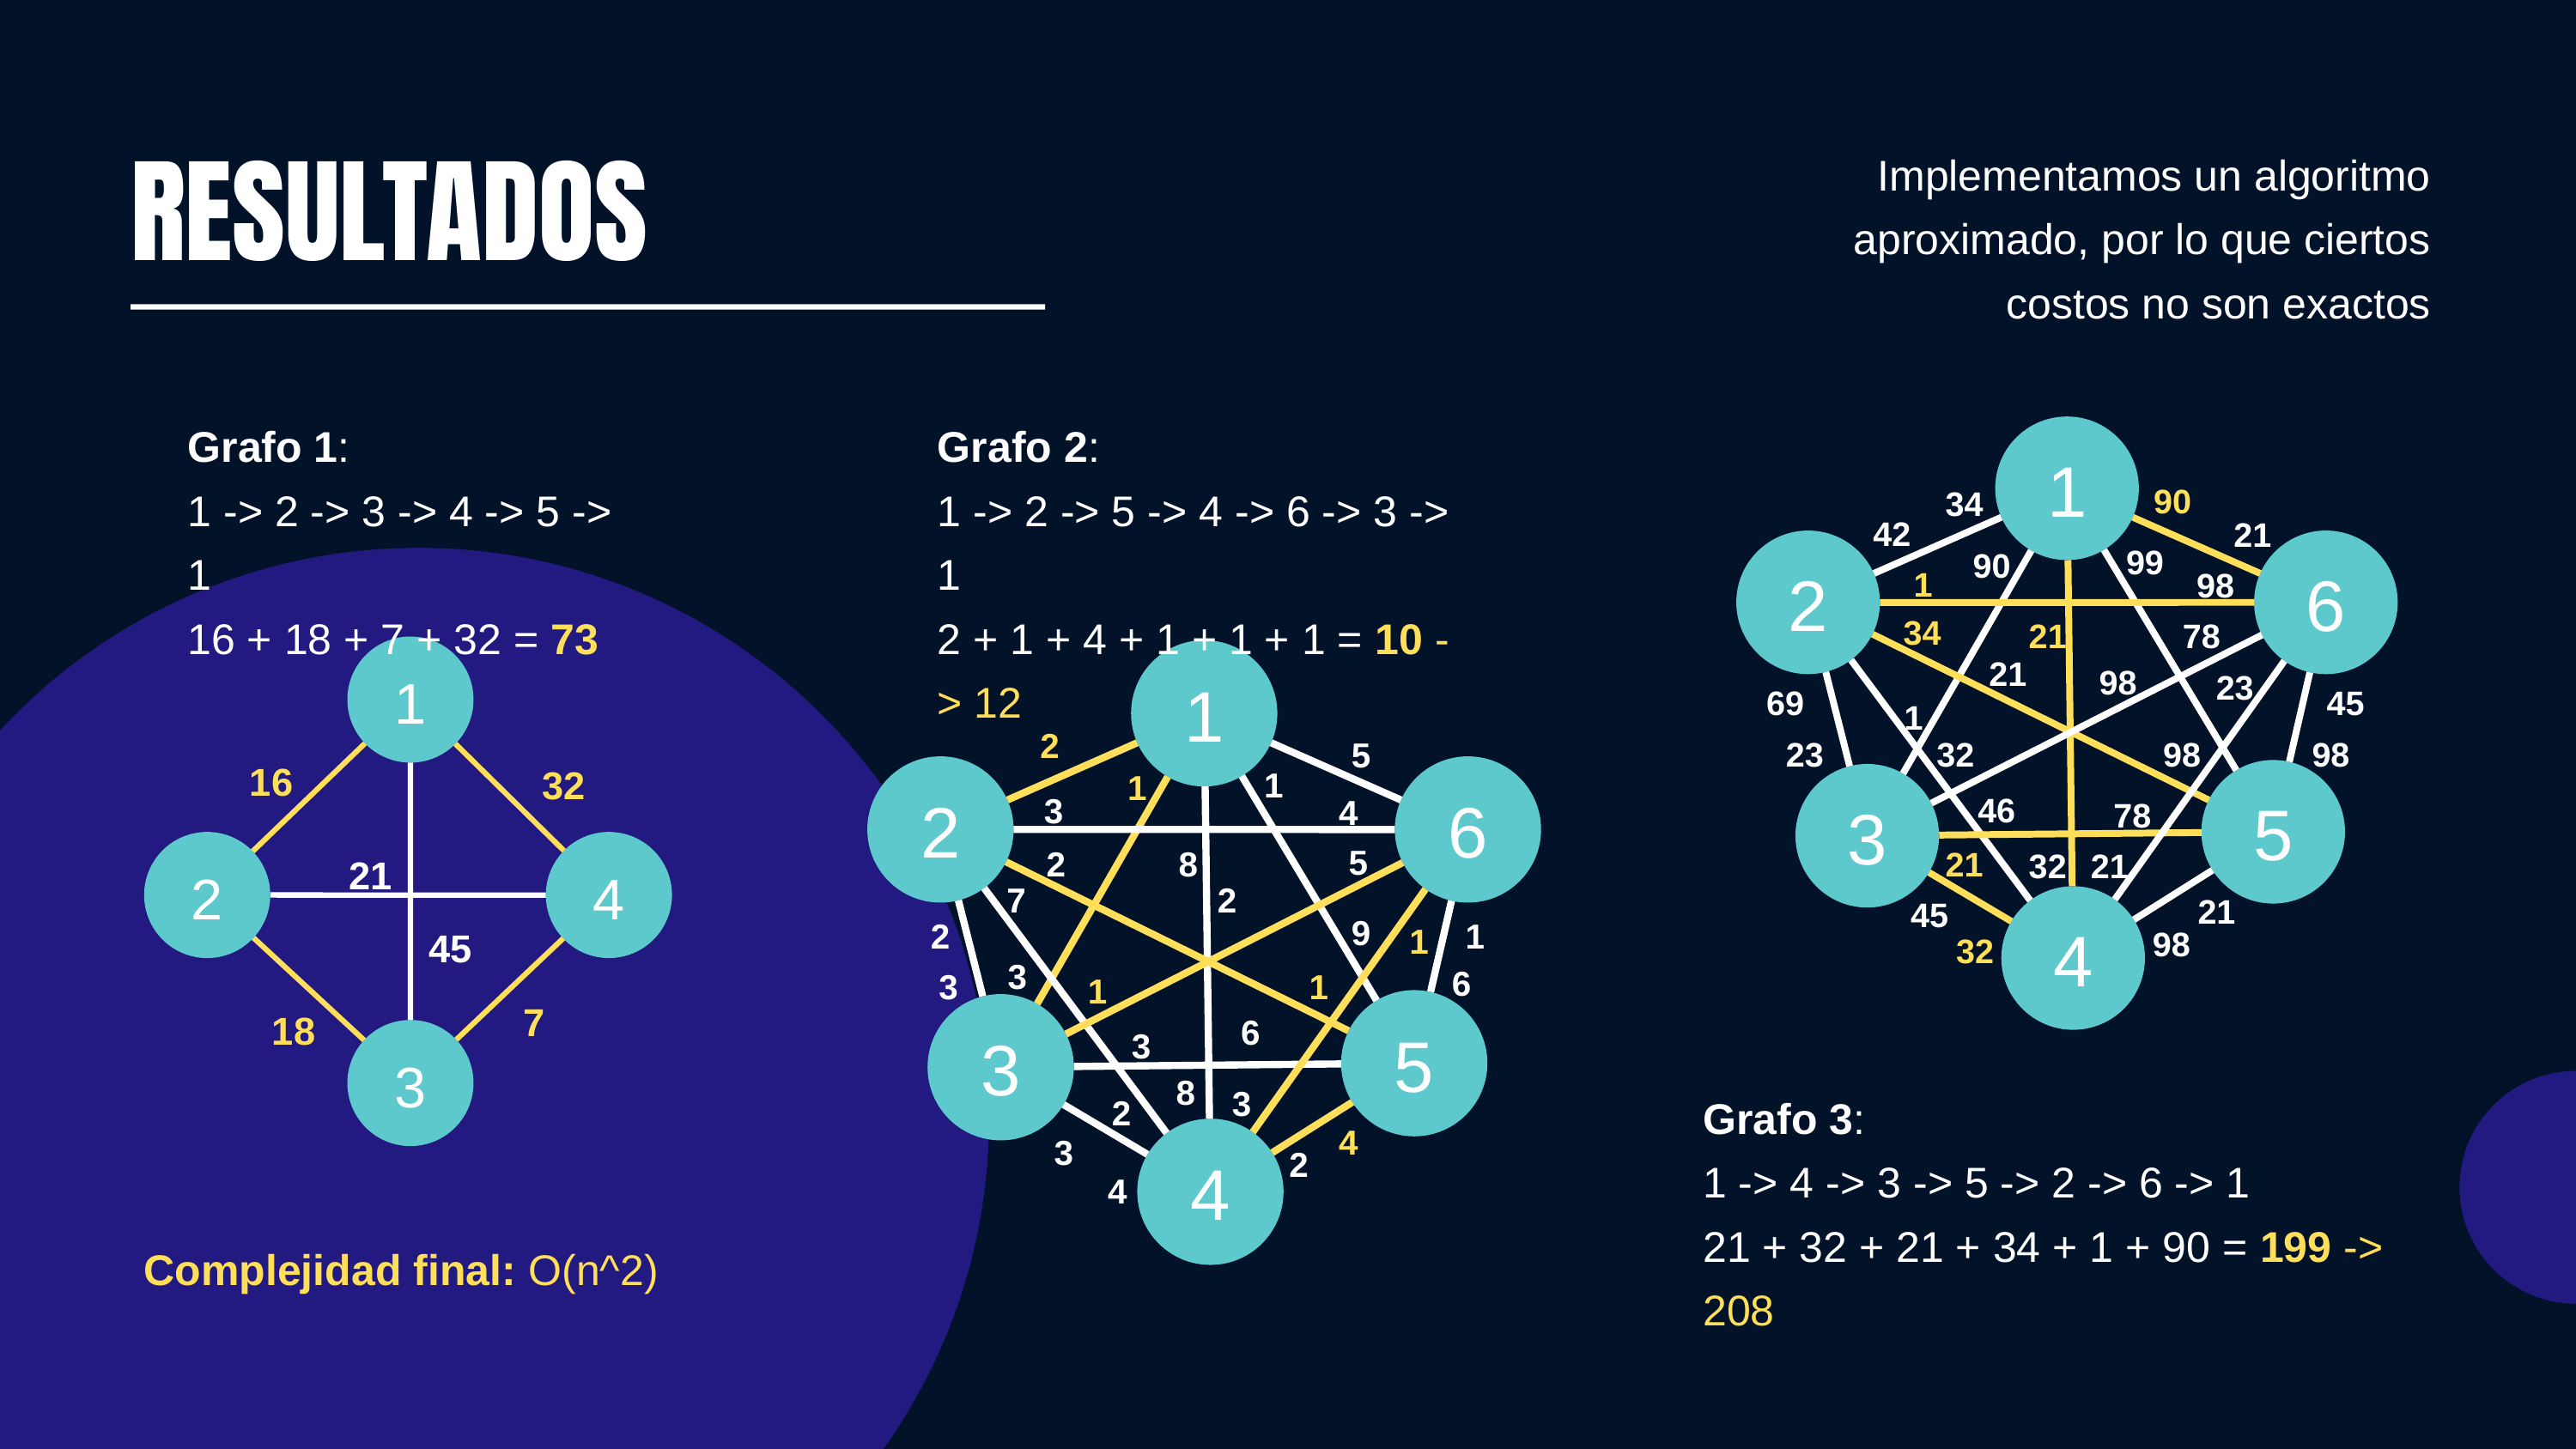

Implementamos un algoritmo aproximado, por lo que ciertos costos no son exactos
RESULTADOS

Grafo 1:
1 -> 2 -> 3 -> 4 -> 5 -> 1
16 + 18 + 7 + 32 = 73
Grafo 2:
1 -> 2 -> 5 -> 4 -> 6 -> 3 -> 1
2 + 1 + 4 + 1 + 1 + 1 = 10 -> 12

1
90
34
42
21

2

6
99
90

1
98

34
21
78

21
98
23

69
45
1
23
32
98
98

5

3
46
78

21
32
21

21

4
45
98
32

1

16
32

2

4
21

45

7
18

3

1
2
5

1

2

6
1

3
4

5
2
8

7
2

9
2
1
1
3
6
3
1
1

5

3
6
3
8

3
2

4

4
3
2
4

Grafo 3:
1 -> 4 -> 3 -> 5 -> 2 -> 6 -> 1
21 + 32 + 21 + 34 + 1 + 90 = 199 -> 208
Complejidad final: O(n^2)